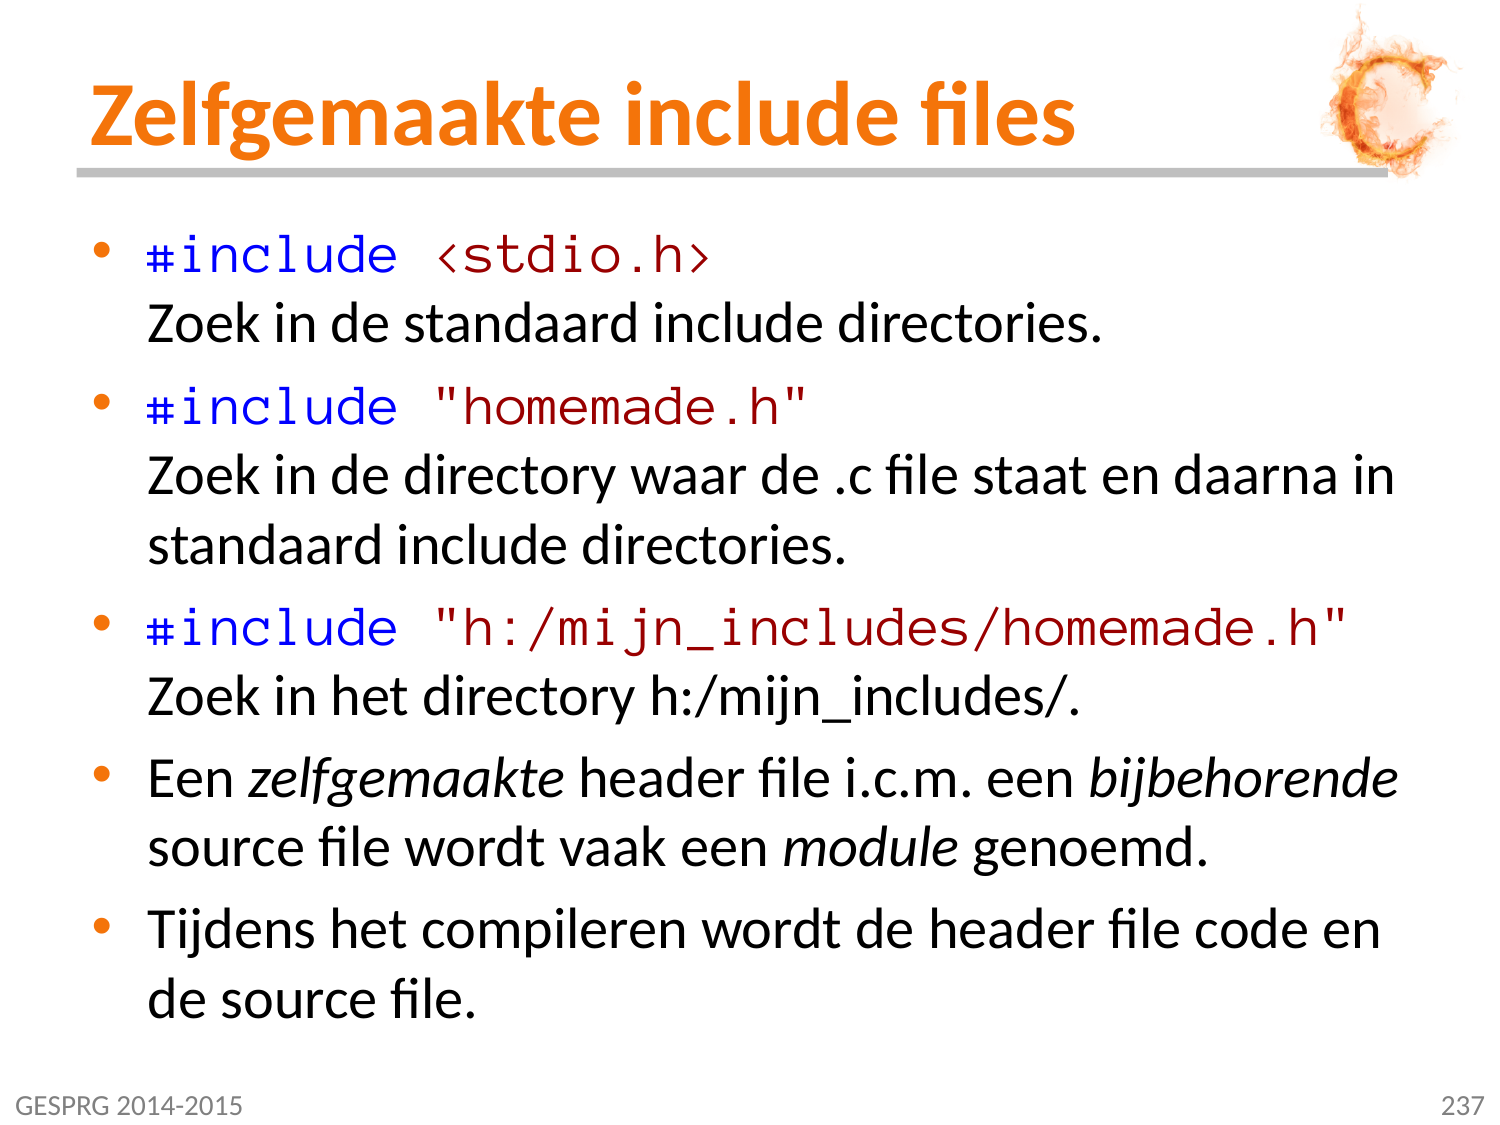

# Zelfgemaakte include files
#include <stdio.h>
Zoek in de standaard include directories.
#include "homemade.h"
Zoek in de directory waar de .c file staat en daarna in standaard include directories.
#include "h:/mijn_includes/homemade.h"
Zoek in het directory h:/mijn_includes/.
Een zelfgemaakte header file i.c.m. een bijbehorende source file wordt vaak een module genoemd.
Tijdens het compileren wordt de header file code en de source file.

GESPRG 2014-2015
237